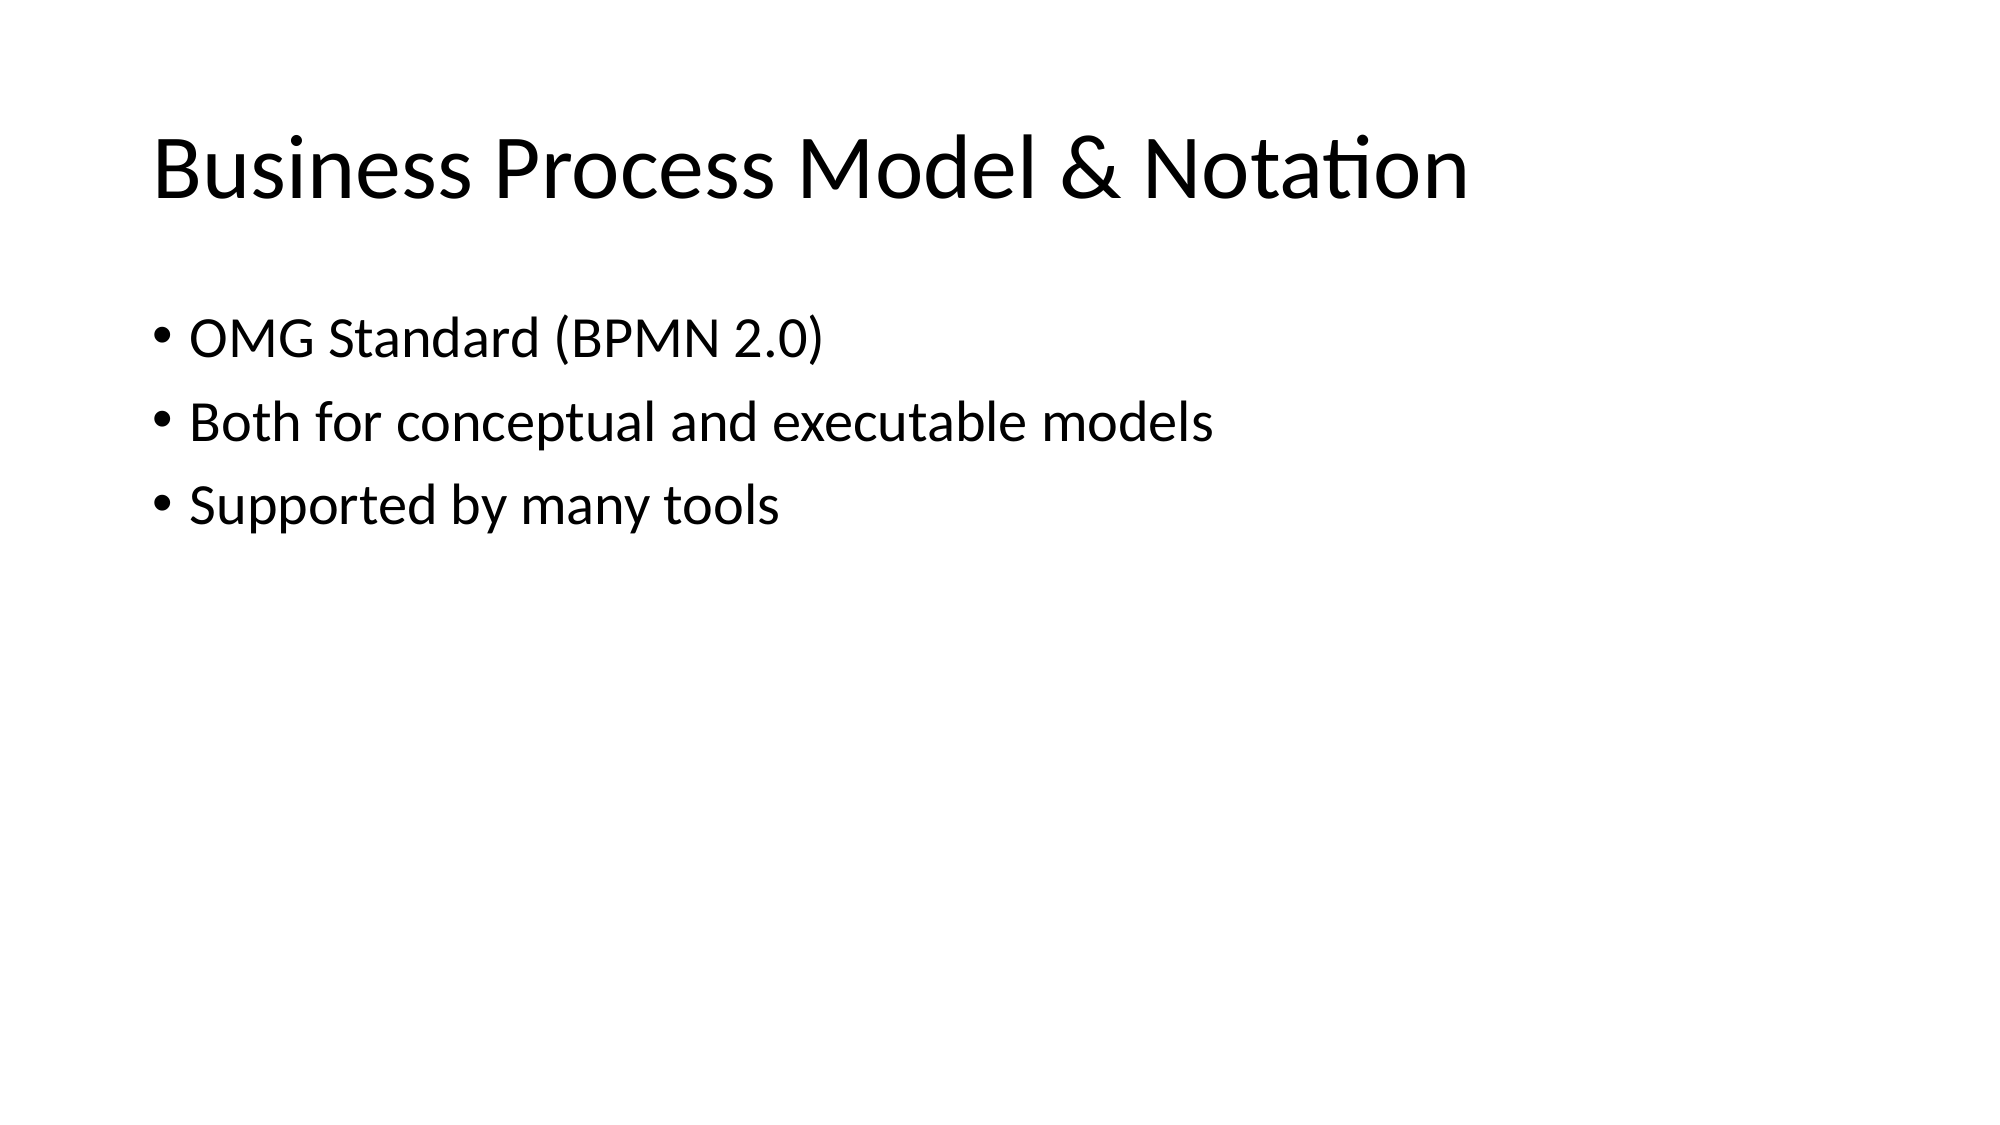

# Business Process Model & Notation
OMG Standard (BPMN 2.0)
Both for conceptual and executable models
Supported by many tools